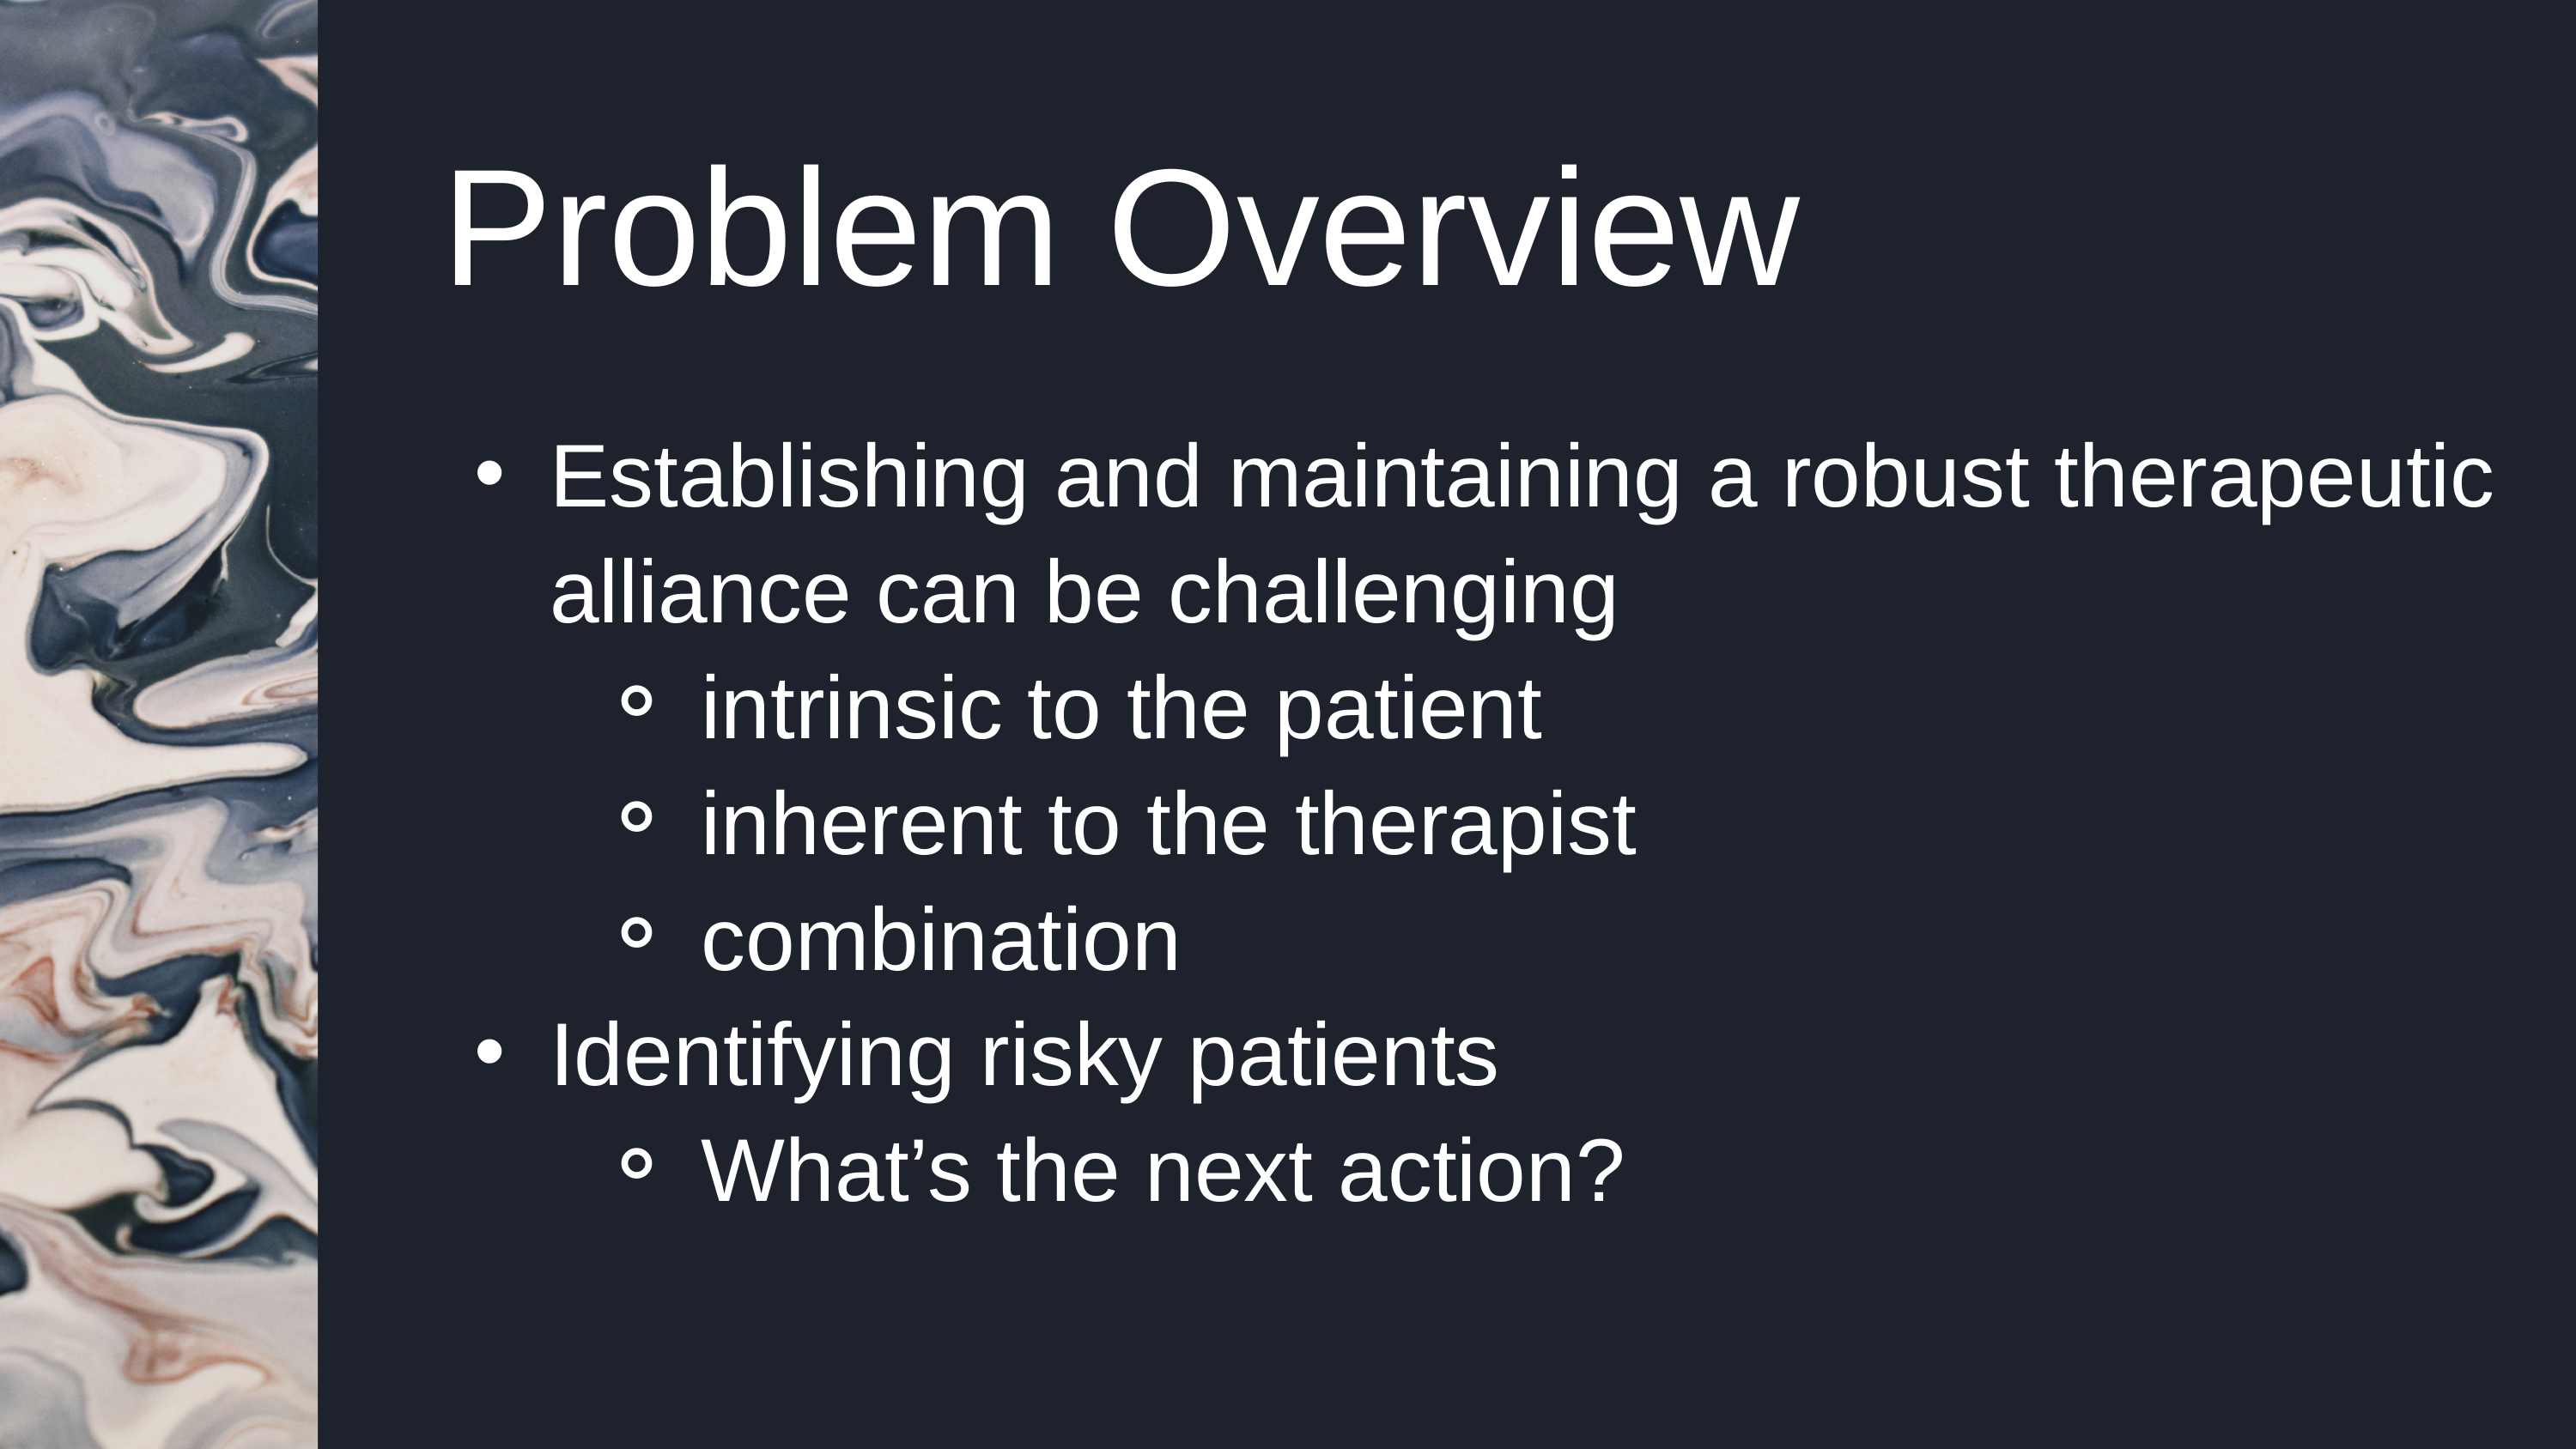

Problem Overview
Establishing and maintaining a robust therapeutic alliance can be challenging
intrinsic to the patient
inherent to the therapist
combination
Identifying risky patients
What’s the next action?